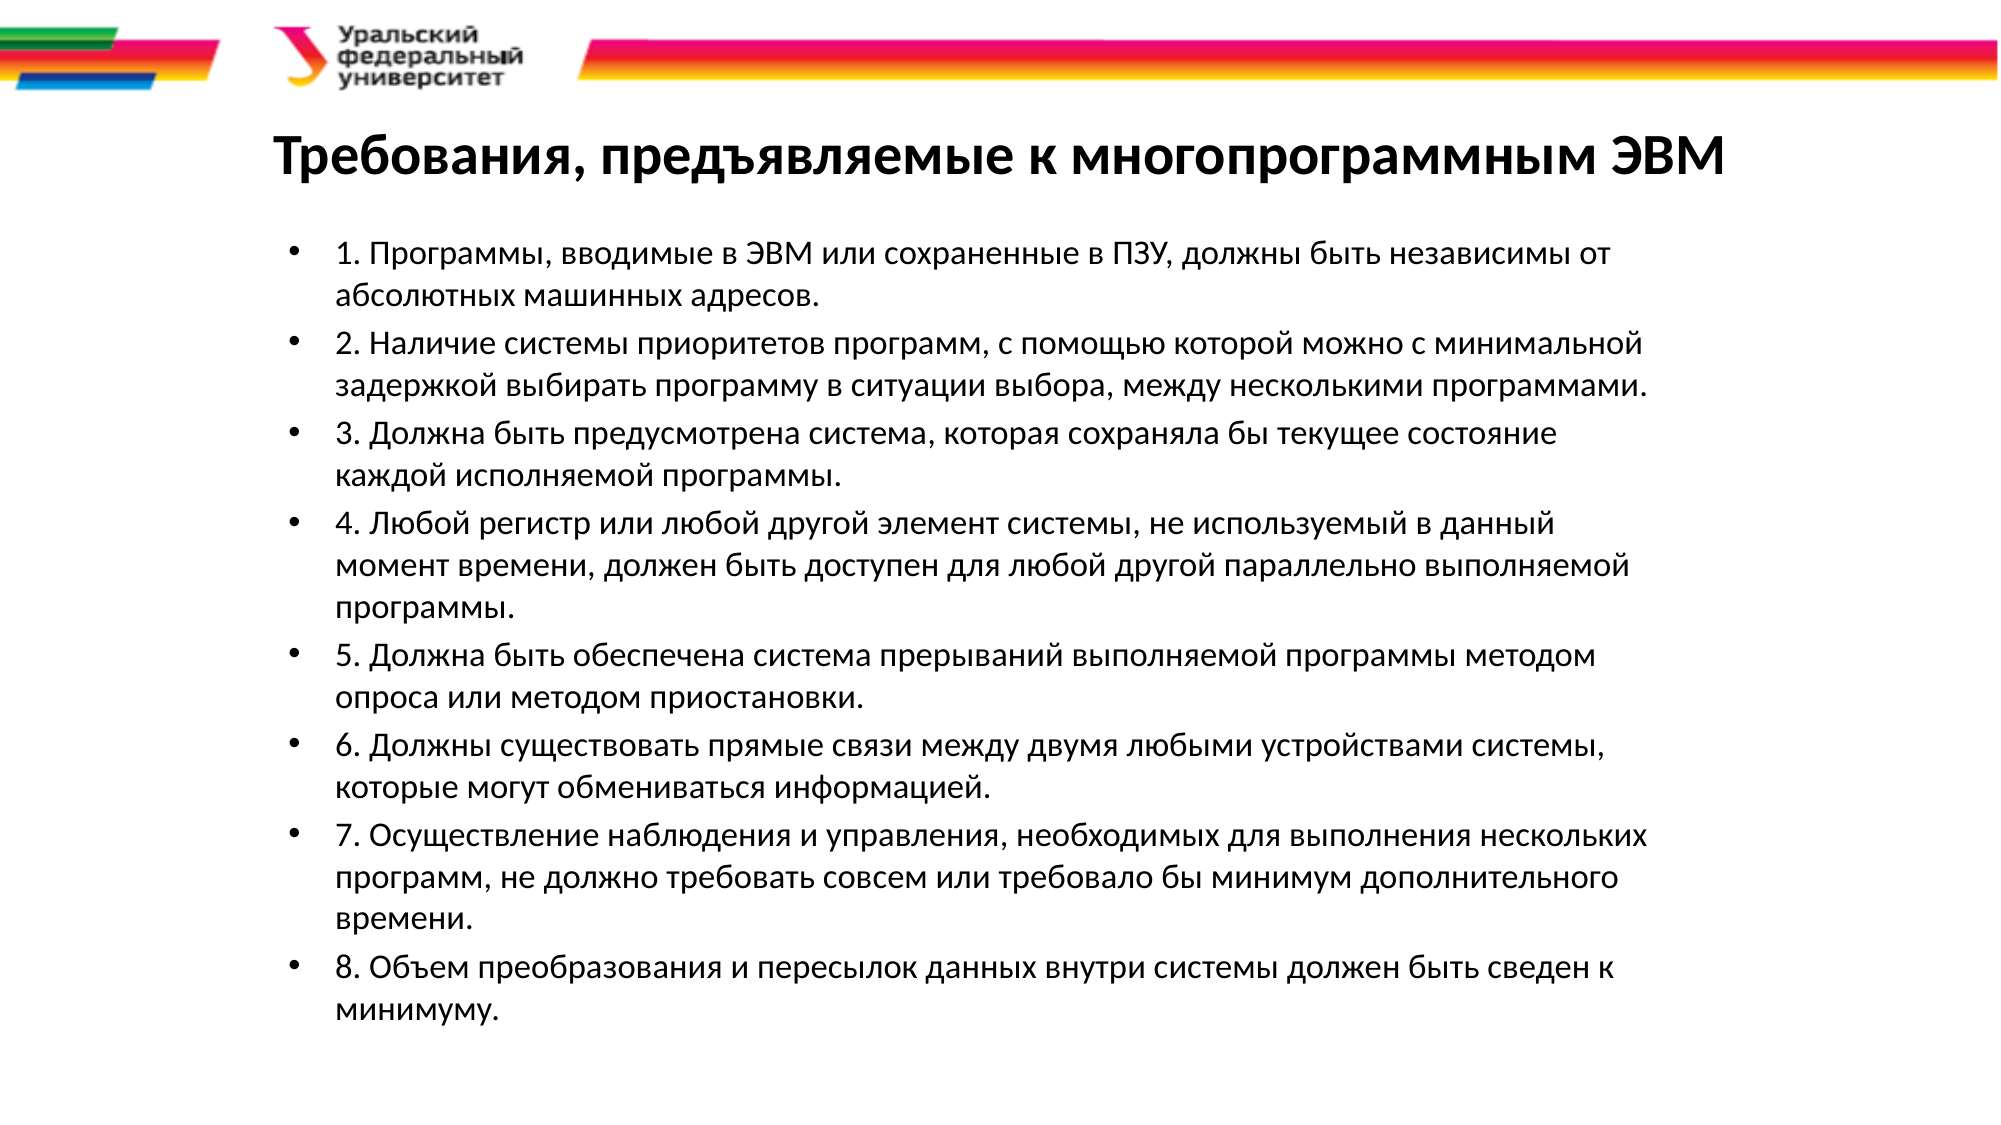

# Требования, предъявляемые к многопрограммным ЭВМ
1. Программы, вводимые в ЭВМ или сохраненные в ПЗУ, должны быть независимы от абсолютных машинных адресов.
2. Наличие системы приоритетов программ, с помощью которой можно с минимальной задержкой выбирать программу в ситуации выбора, между несколькими программами.
3. Должна быть предусмотрена система, которая сохраняла бы текущее состояние каждой исполняемой программы.
4. Любой регистр или любой другой элемент системы, не используемый в данный момент времени, должен быть доступен для любой другой параллельно выполняемой программы.
5. Должна быть обеспечена система прерываний выполняемой программы методом опроса или методом приостановки.
6. Должны существовать прямые связи между двумя любыми устройствами системы, которые могут обмениваться информацией.
7. Осуществление наблюдения и управления, необходимых для выполнения нескольких программ, не должно требовать совсем или требовало бы минимум дополнительного времени.
8. Объем преобразования и пересылок данных внутри системы должен быть сведен к минимуму.